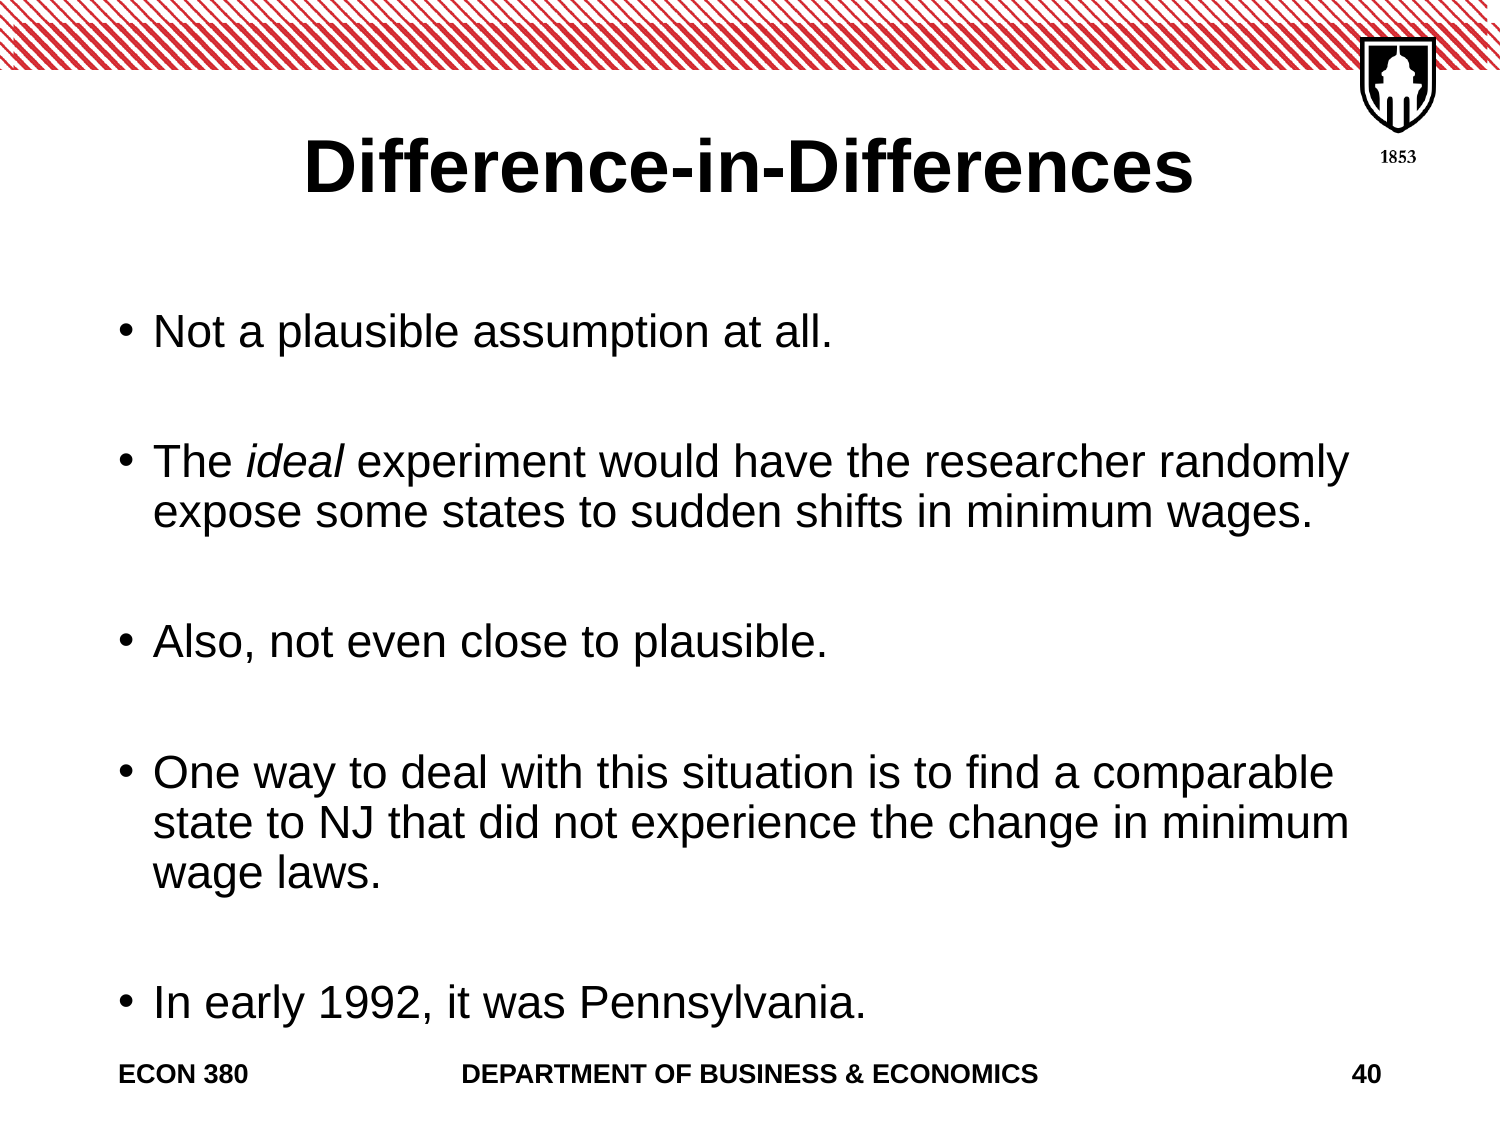

# Difference-in-Differences
Not a plausible assumption at all.

The ideal experiment would have the researcher randomly expose some states to sudden shifts in minimum wages.

Also, not even close to plausible.

One way to deal with this situation is to find a comparable state to NJ that did not experience the change in minimum wage laws.

In early 1992, it was Pennsylvania.

ECON 380
DEPARTMENT OF BUSINESS & ECONOMICS
40